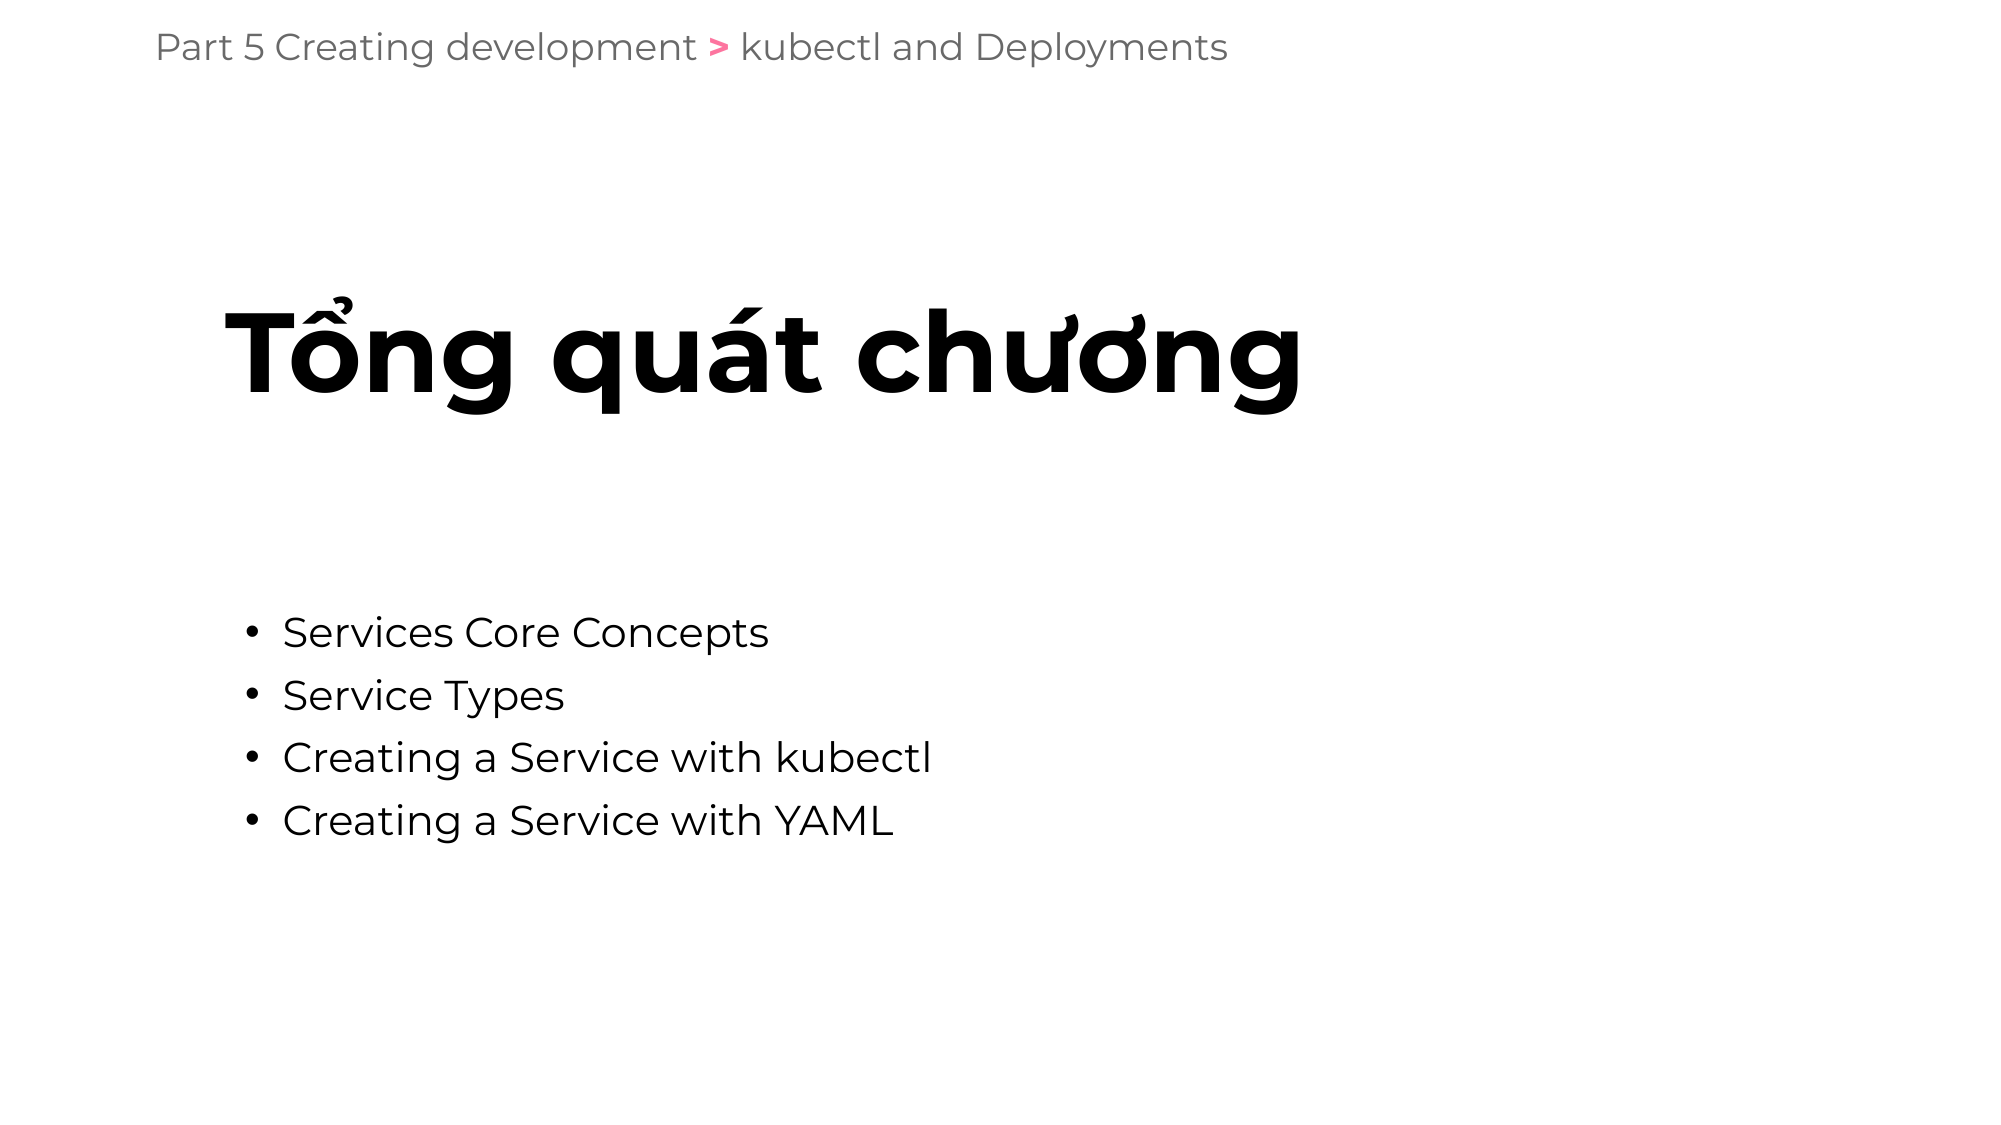

Part 5 Creating development > kubectl and Deployments
Tổng quát chương
Services Core Concepts
Service Types
Creating a Service with kubectl
Creating a Service with YAML